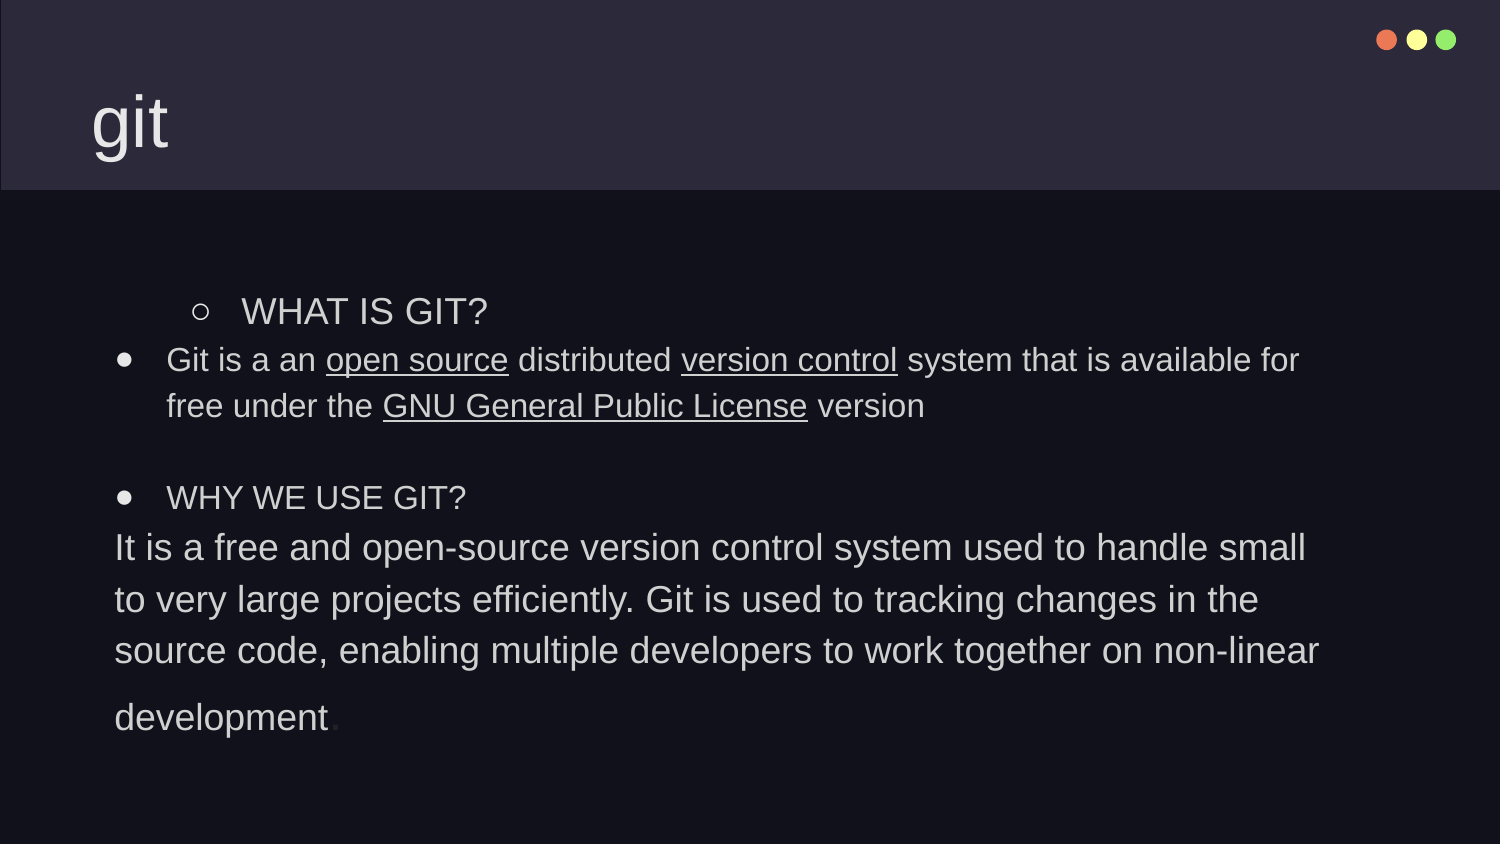

# git
WHAT IS GIT?
Git is a an open source distributed version control system that is available for free under the GNU General Public License version

WHY WE USE GIT?
It is a free and open-source version control system used to handle small to very large projects efficiently. Git is used to tracking changes in the source code, enabling multiple developers to work together on non-linear development.